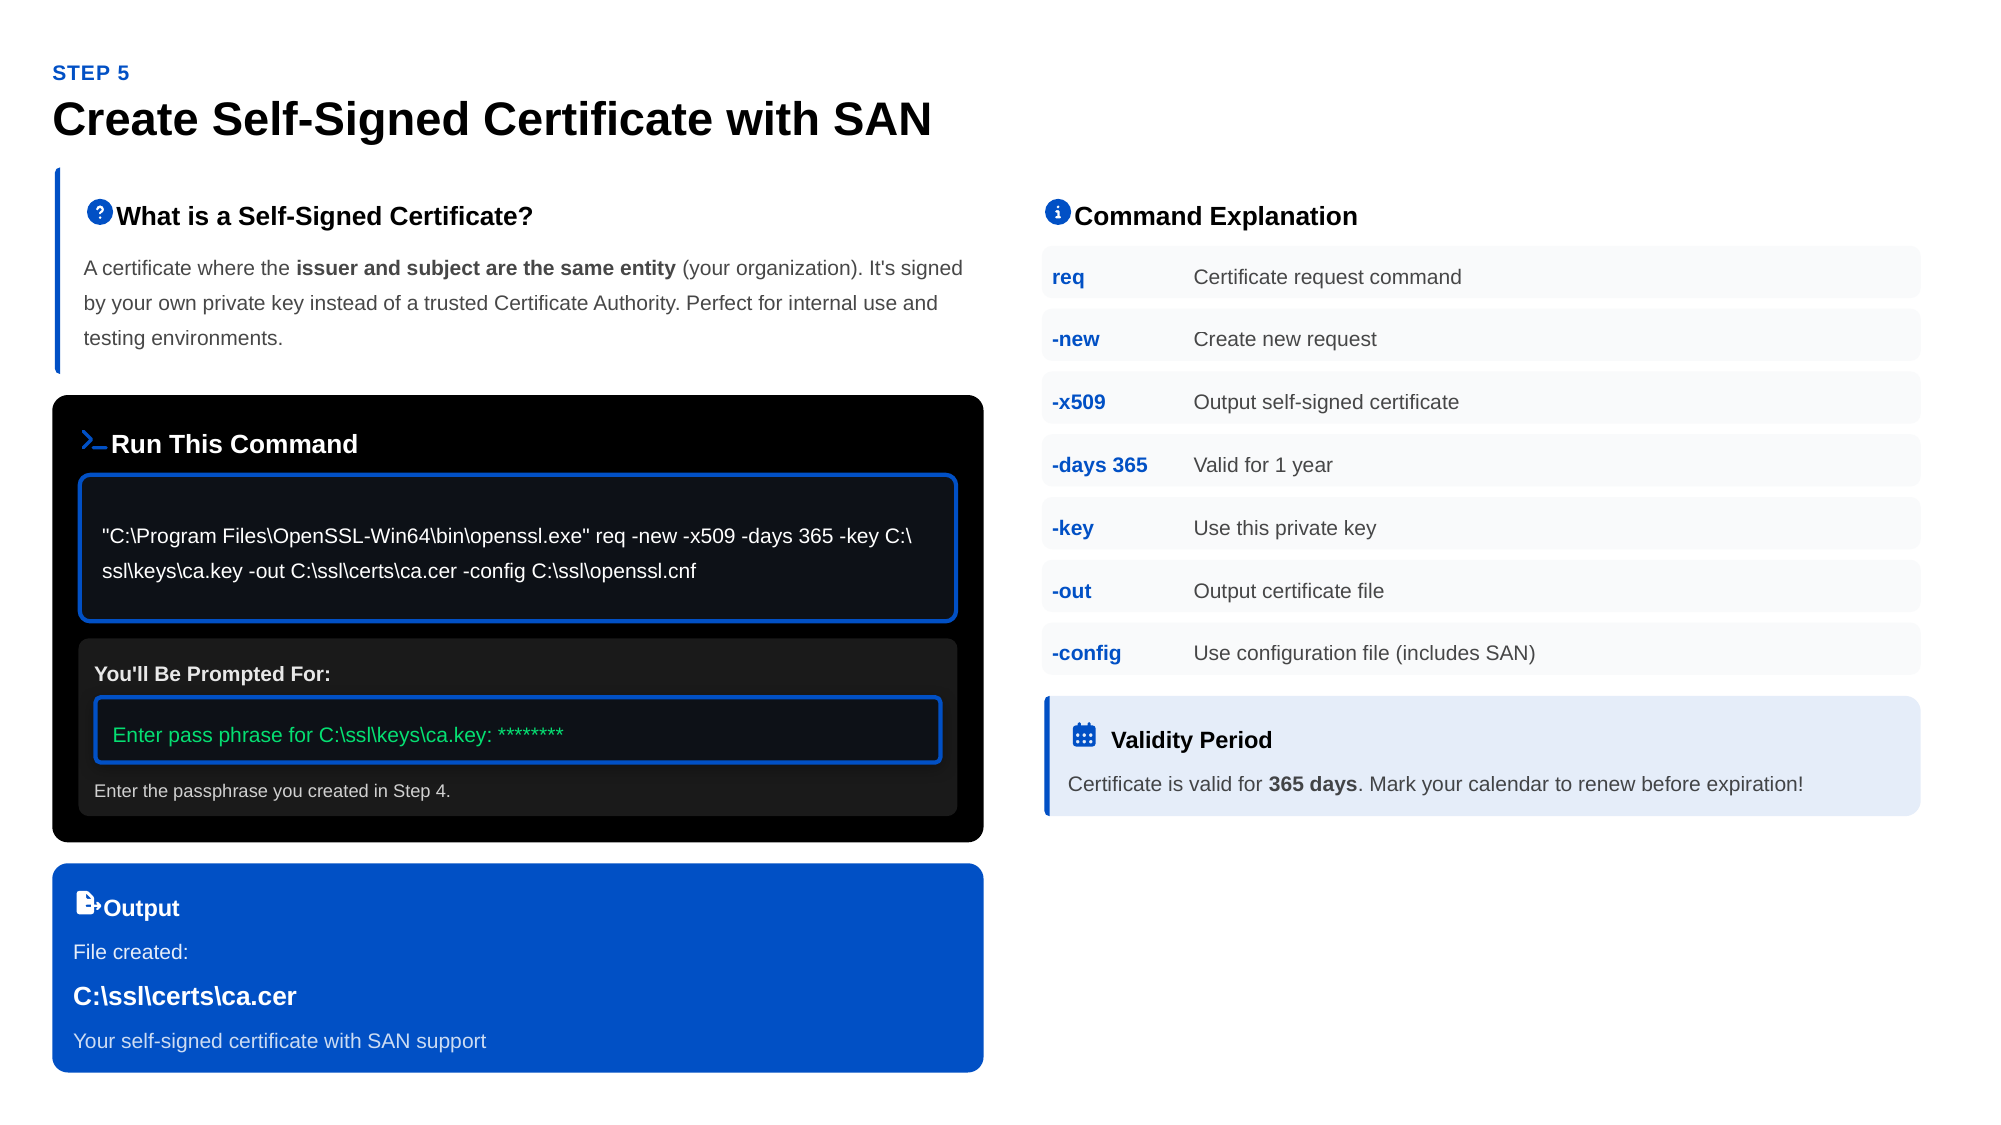

STEP 5
Create Self-Signed Certificate with SAN

What is a Self-Signed Certificate?
Command Explanation

A certificate where the issuer and subject are the same entity (your organization). It's signed by your own private key instead of a trusted Certificate Authority. Perfect for internal use and testing environments.

req
Certificate request command

-new
Create new request

-x509
Output self-signed certificate

Run This Command

-days 365
Valid for 1 year

"C:\Program Files\OpenSSL-Win64\bin\openssl.exe" req -new -x509 -days 365 -key C:\ssl\keys\ca.key -out C:\ssl\certs\ca.cer -config C:\ssl\openssl.cnf

-key
Use this private key

-out
Output certificate file

-config
Use configuration file (includes SAN)

You'll Be Prompted For:

Enter pass phrase for C:\ssl\keys\ca.key: ********
Validity Period

Certificate is valid for 365 days. Mark your calendar to renew before expiration!
Enter the passphrase you created in Step 4.

Output

File created:
C:\ssl\certs\ca.cer
Your self-signed certificate with SAN support